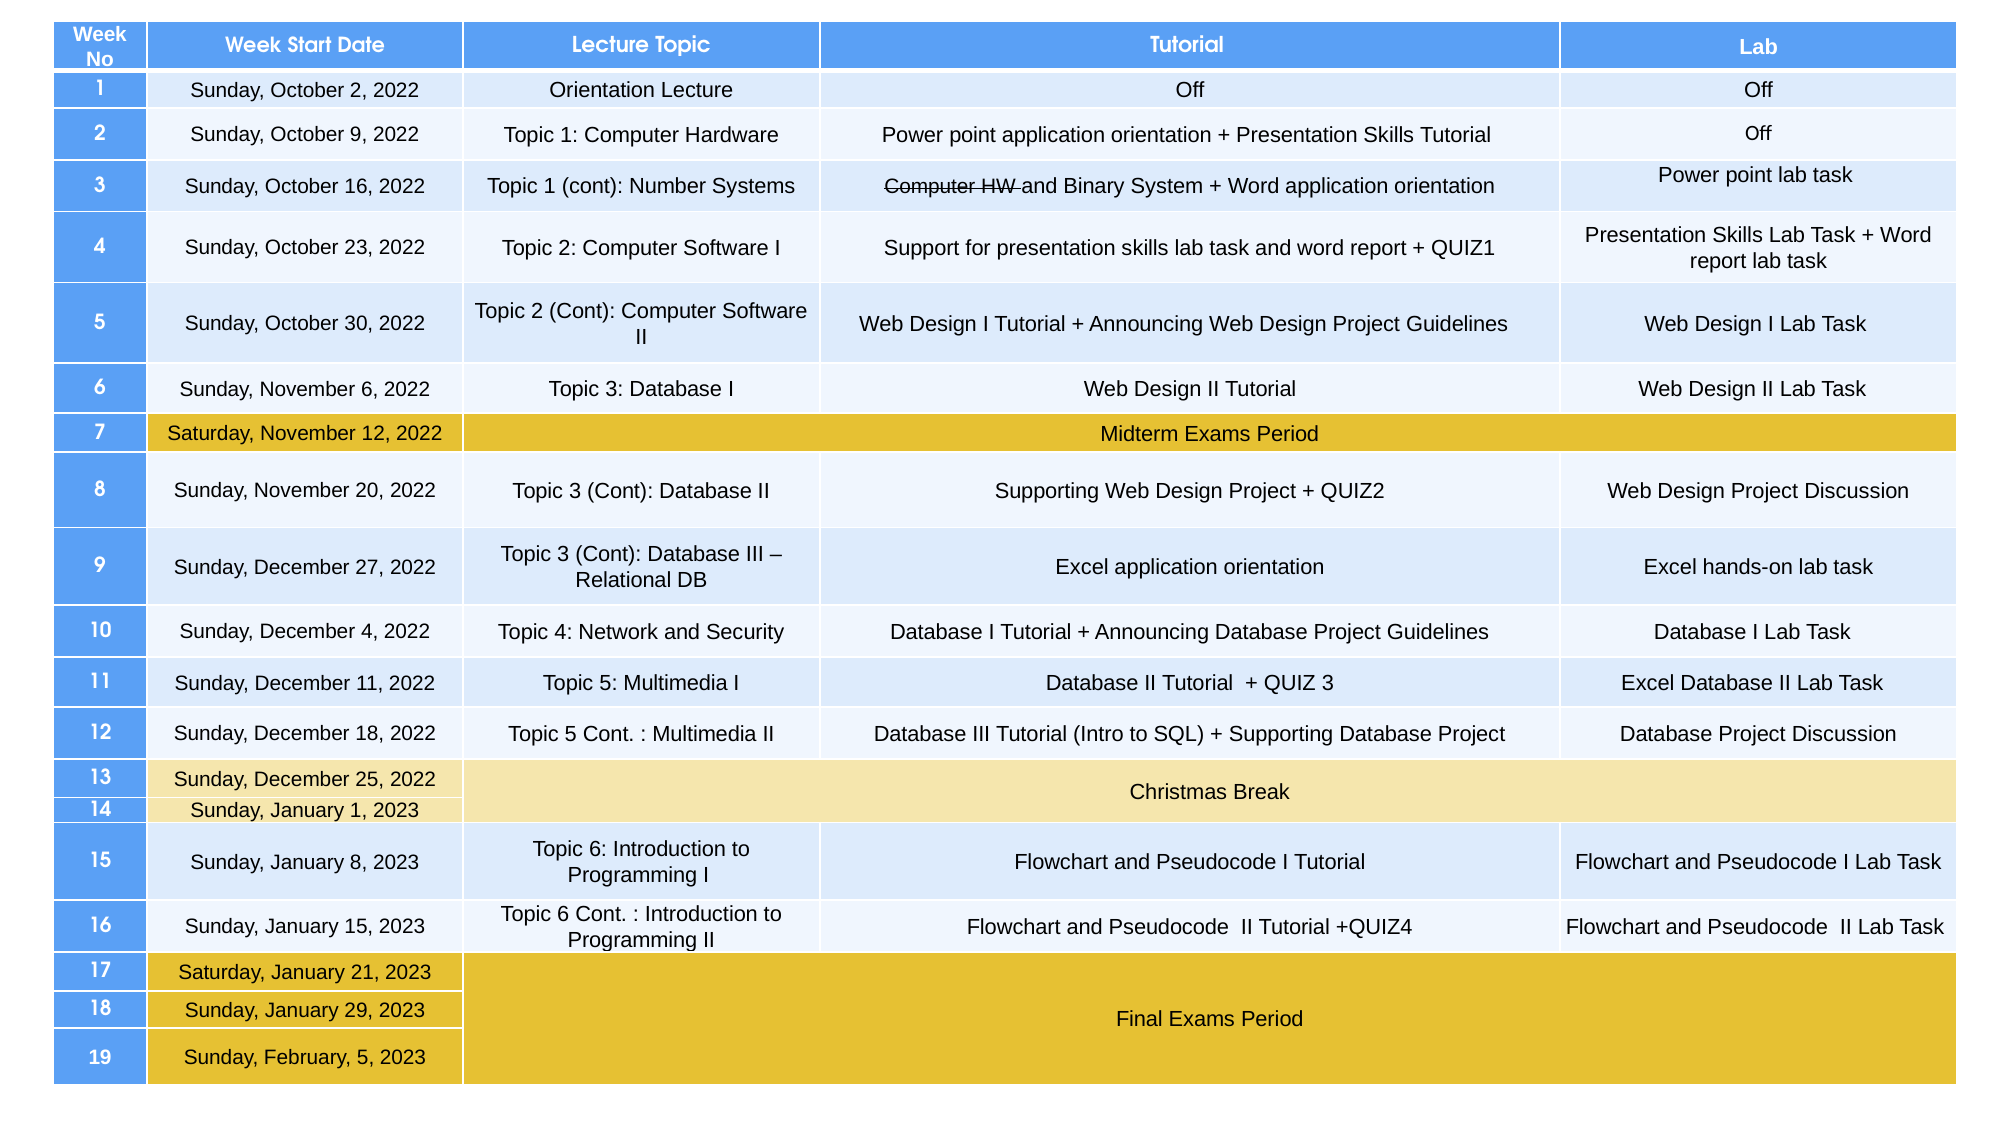

| Week No | Week Start Date | Lecture Topic | Tutorial | Lab |
| --- | --- | --- | --- | --- |
| 1 | Sunday, October 2, 2022 | Orientation Lecture | Off | Off |
| 2 | Sunday, October 9, 2022 | Topic 1: Computer Hardware | Power point application orientation + Presentation Skills Tutorial | Off |
| 3 | Sunday, October 16, 2022 | Topic 1 (cont): Number Systems | Computer HW and Binary System + Word application orientation | Power point lab task |
| 4 | Sunday, October 23, 2022 | Topic 2: Computer Software I | Support for presentation skills lab task and word report + QUIZ1 | Presentation Skills Lab Task + Word report lab task |
| 5 | Sunday, October 30, 2022 | Topic 2 (Cont): Computer Software II | Web Design I Tutorial + Announcing Web Design Project Guidelines | Web Design I Lab Task |
| 6 | Sunday, November 6, 2022 | Topic 3: Database I | Web Design II Tutorial | Web Design II Lab Task |
| 7 | Saturday, November 12, 2022 | Midterm Exams Period |  |  |
| 8 | Sunday, November 20, 2022 | Topic 3 (Cont): Database II | Supporting Web Design Project + QUIZ2 | Web Design Project Discussion |
| 9 | Sunday, December 27, 2022 | Topic 3 (Cont): Database III – Relational DB | Excel application orientation | Excel hands-on lab task |
| 10 | Sunday, December 4, 2022 | Topic 4: Network and Security | Database I Tutorial + Announcing Database Project Guidelines | Database I Lab Task |
| 11 | Sunday, December 11, 2022 | Topic 5: Multimedia I | Database II Tutorial + QUIZ 3 | Excel Database II Lab Task |
| 12 | Sunday, December 18, 2022 | Topic 5 Cont. : Multimedia II | Database III Tutorial (Intro to SQL) + Supporting Database Project | Database Project Discussion |
| 13 | Sunday, December 25, 2022 | Christmas Break |  |  |
| 14 | Sunday, January 1, 2023 |  |  |  |
| 15 | Sunday, January 8, 2023 | Topic 6: Introduction to Programming I | Flowchart and Pseudocode I Tutorial | Flowchart and Pseudocode I Lab Task |
| 16 | Sunday, January 15, 2023 | Topic 6 Cont. : Introduction to Programming II | Flowchart and Pseudocode II Tutorial +QUIZ4 | Flowchart and Pseudocode II Lab Task |
| 17 | Saturday, January 21, 2023 | Final Exams Period |  |  |
| 18 | Sunday, January 29, 2023 |  |  |  |
| 19 | Sunday, February, 5, 2023 |  |  |  |
10